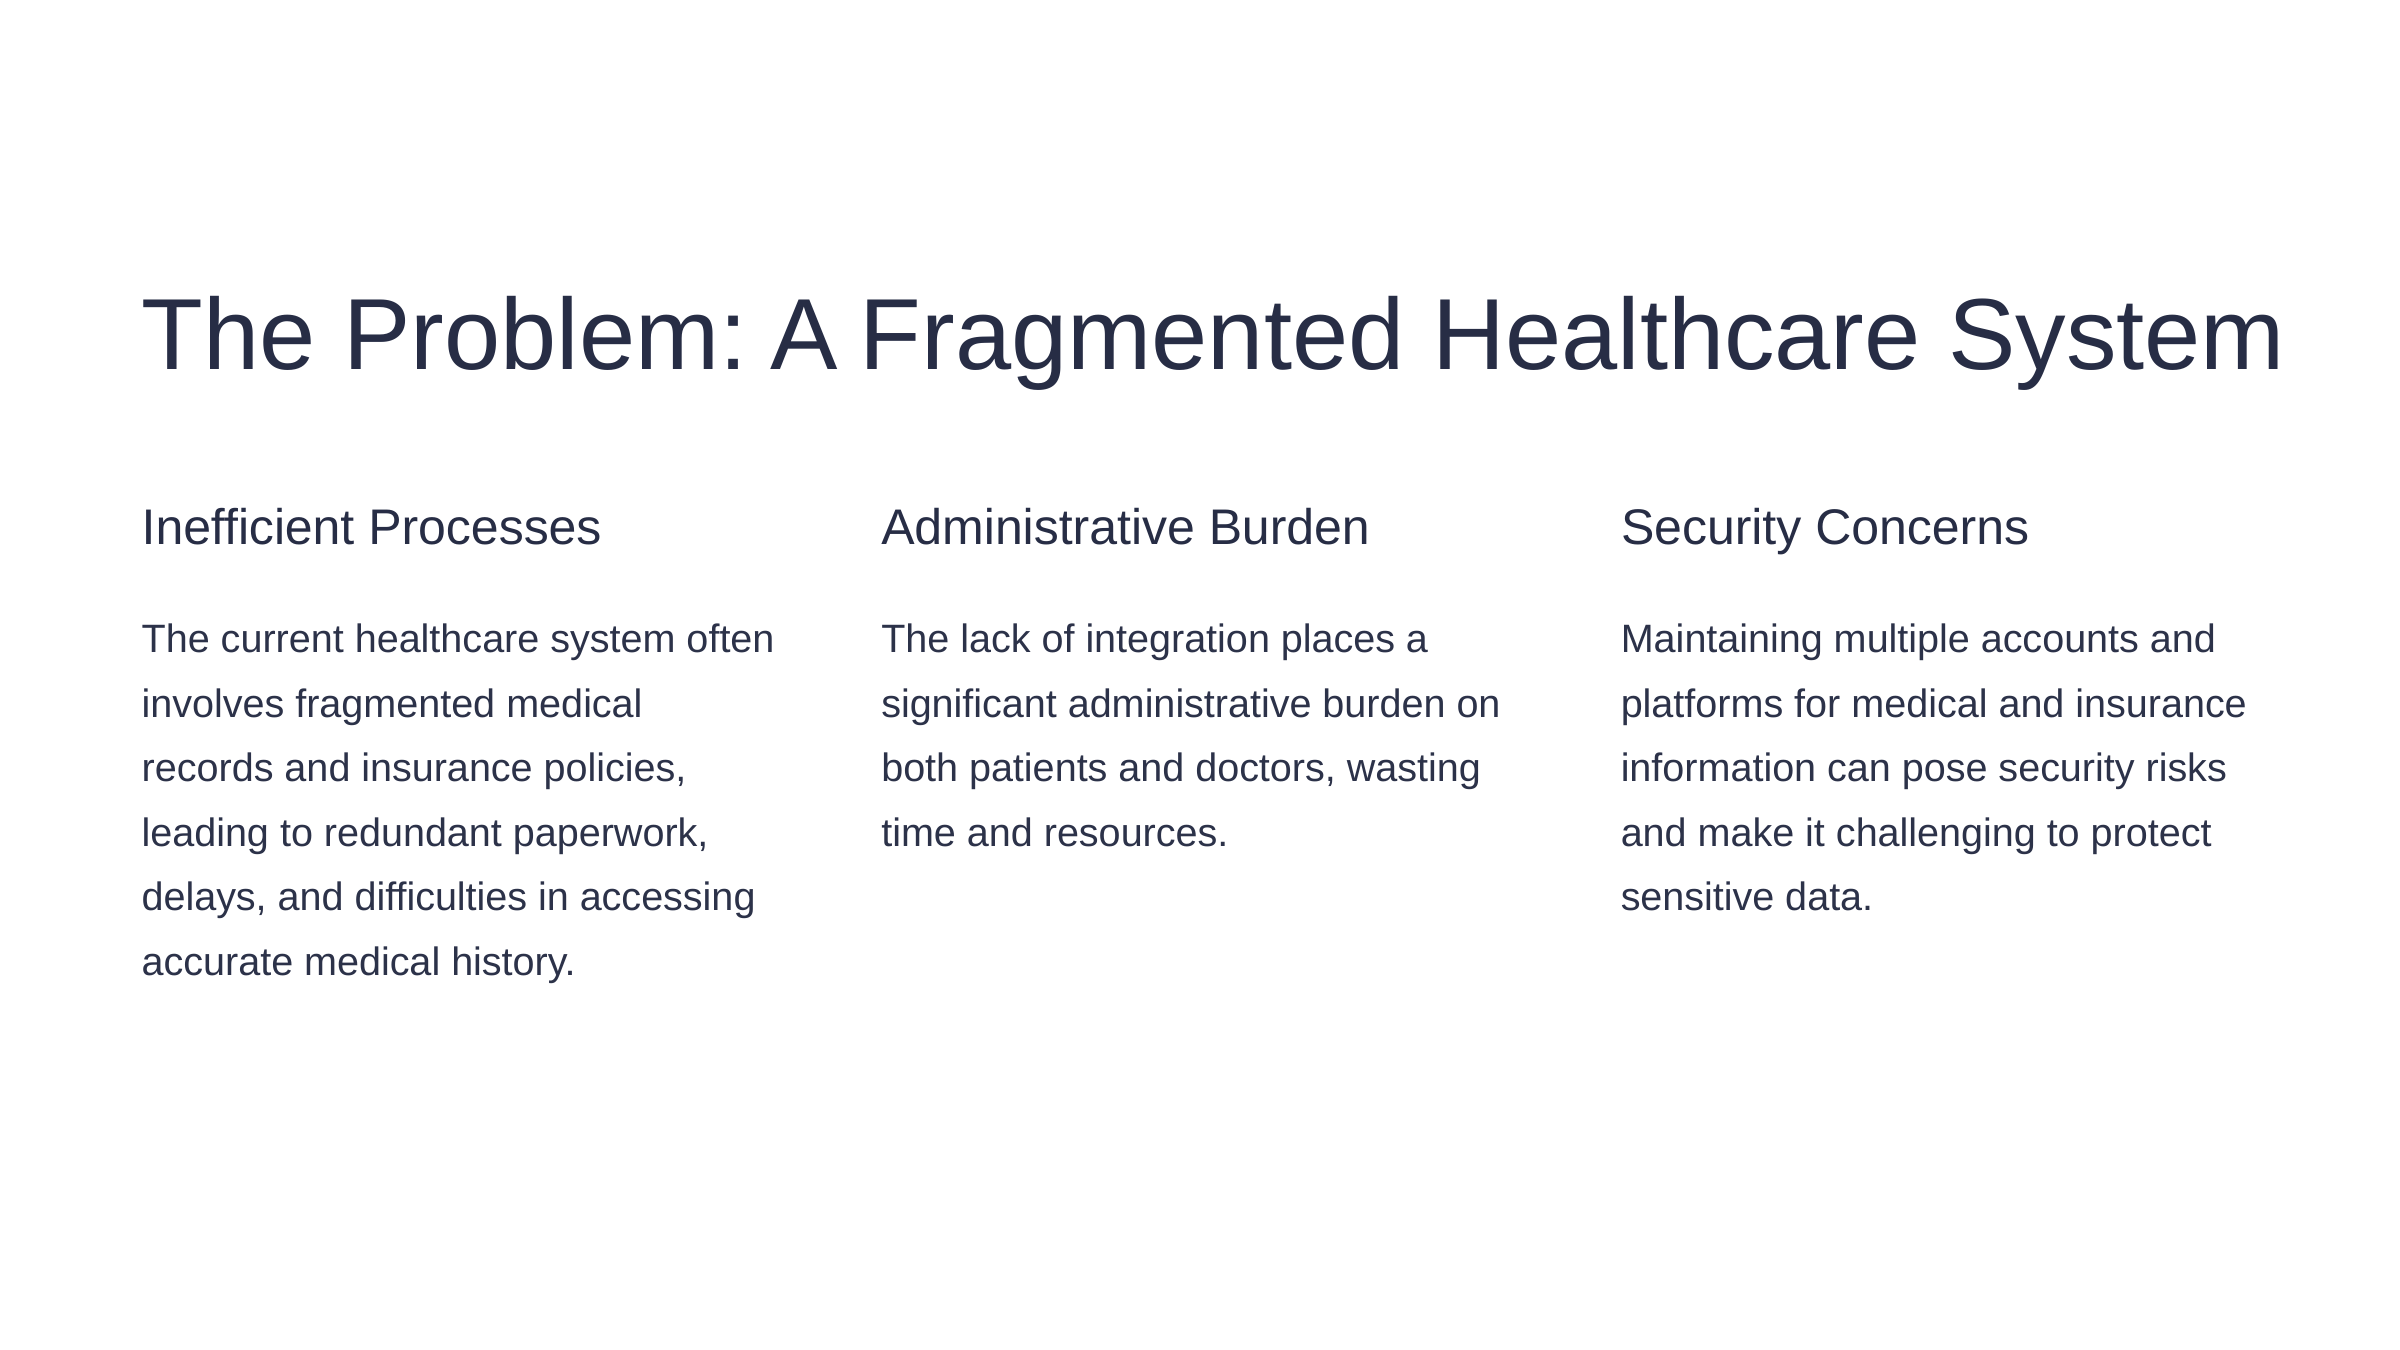

The Problem: A Fragmented Healthcare System
Inefficient Processes
Administrative Burden
Security Concerns
The current healthcare system often involves fragmented medical records and insurance policies, leading to redundant paperwork, delays, and difficulties in accessing accurate medical history.
The lack of integration places a significant administrative burden on both patients and doctors, wasting time and resources.
Maintaining multiple accounts and platforms for medical and insurance information can pose security risks and make it challenging to protect sensitive data.